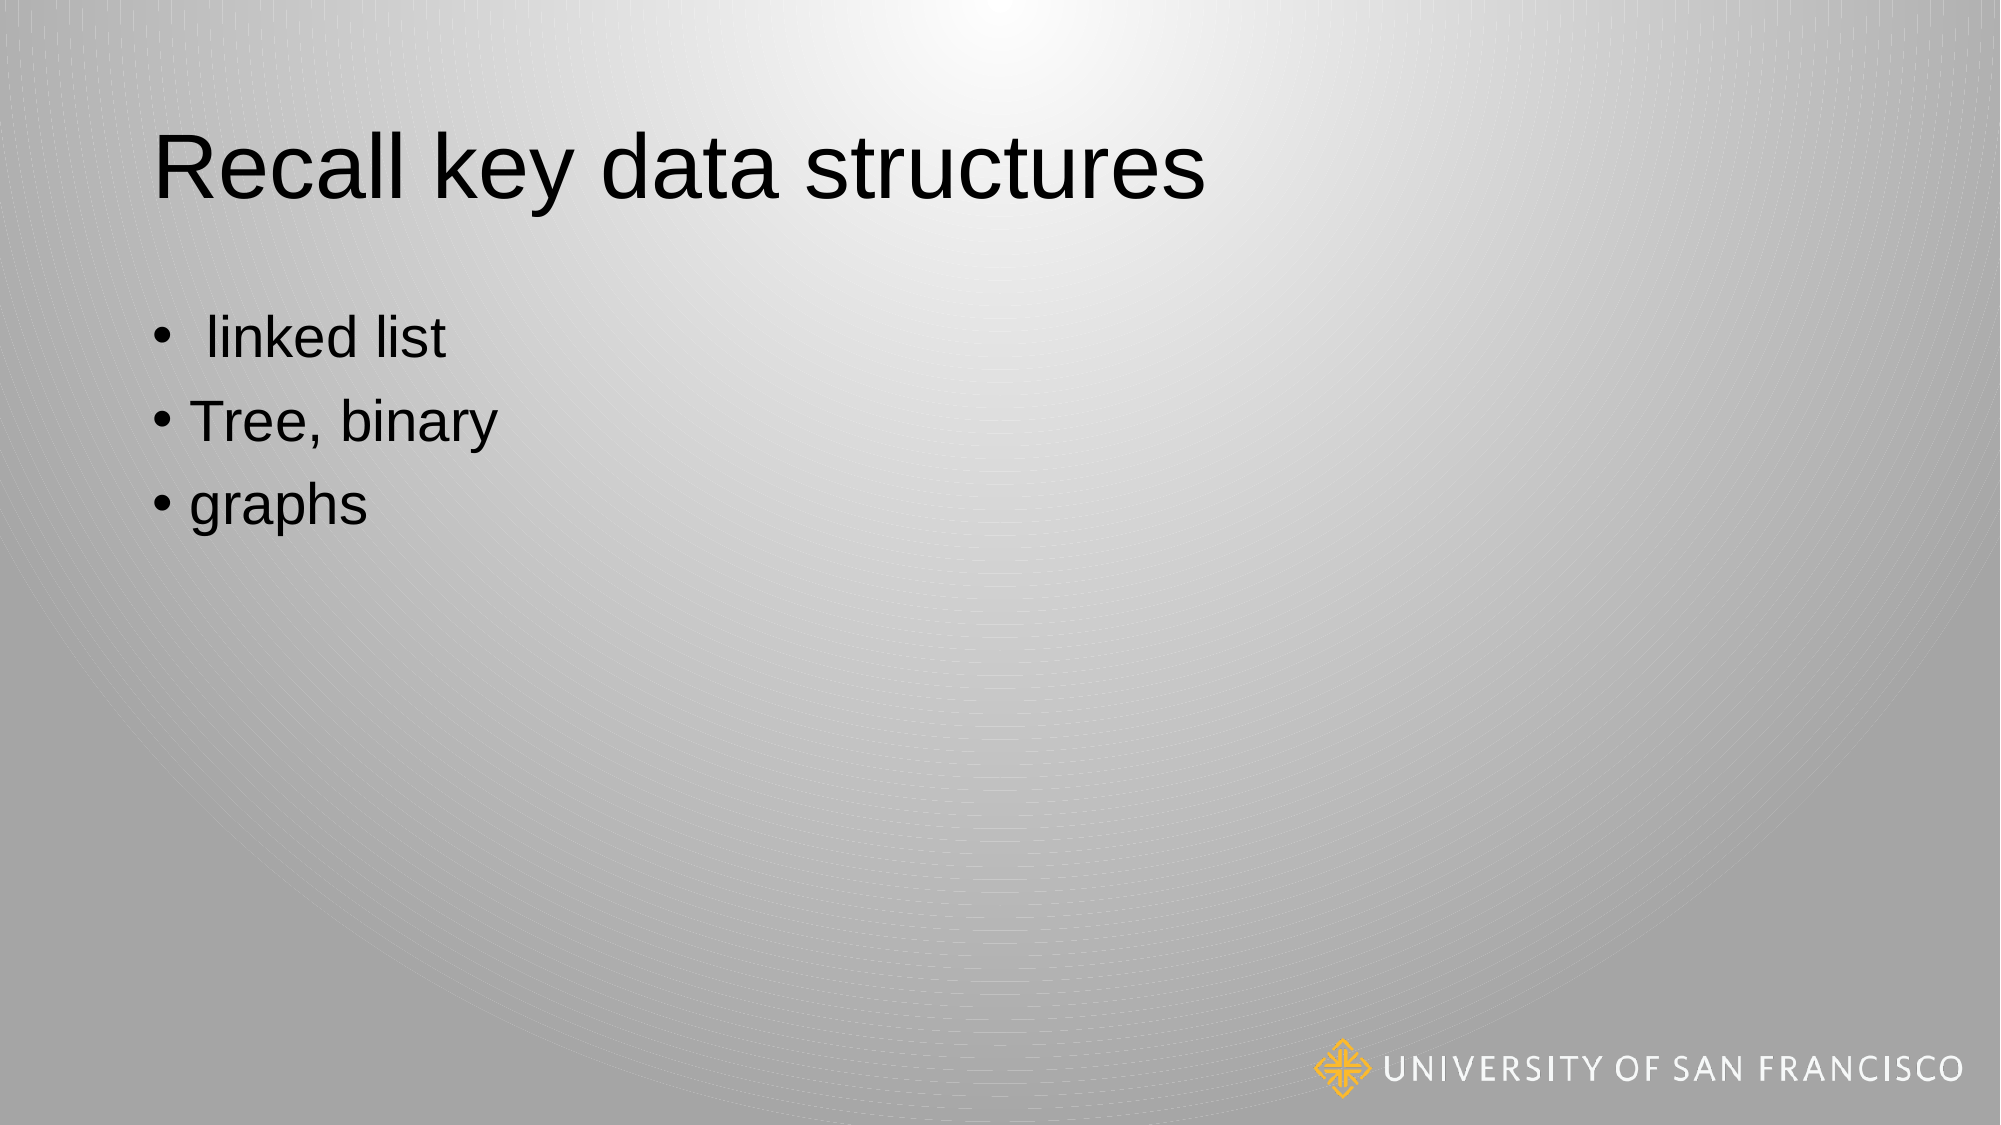

# Recall key data structures
 linked list
Tree, binary
graphs